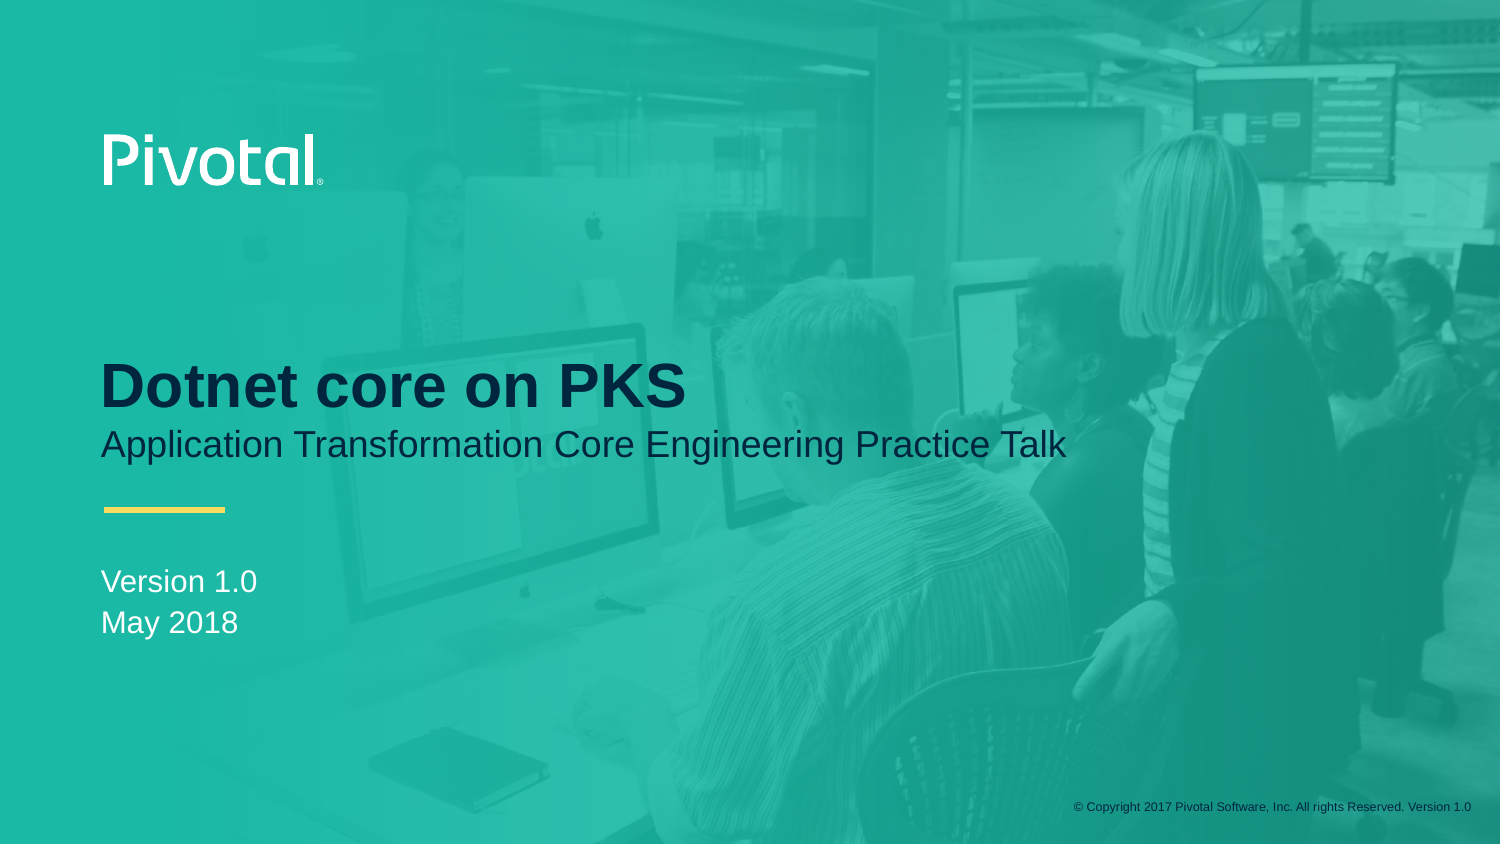

# Dotnet core on PKS
Application Transformation Core Engineering Practice Talk
Version 1.0
May 2018